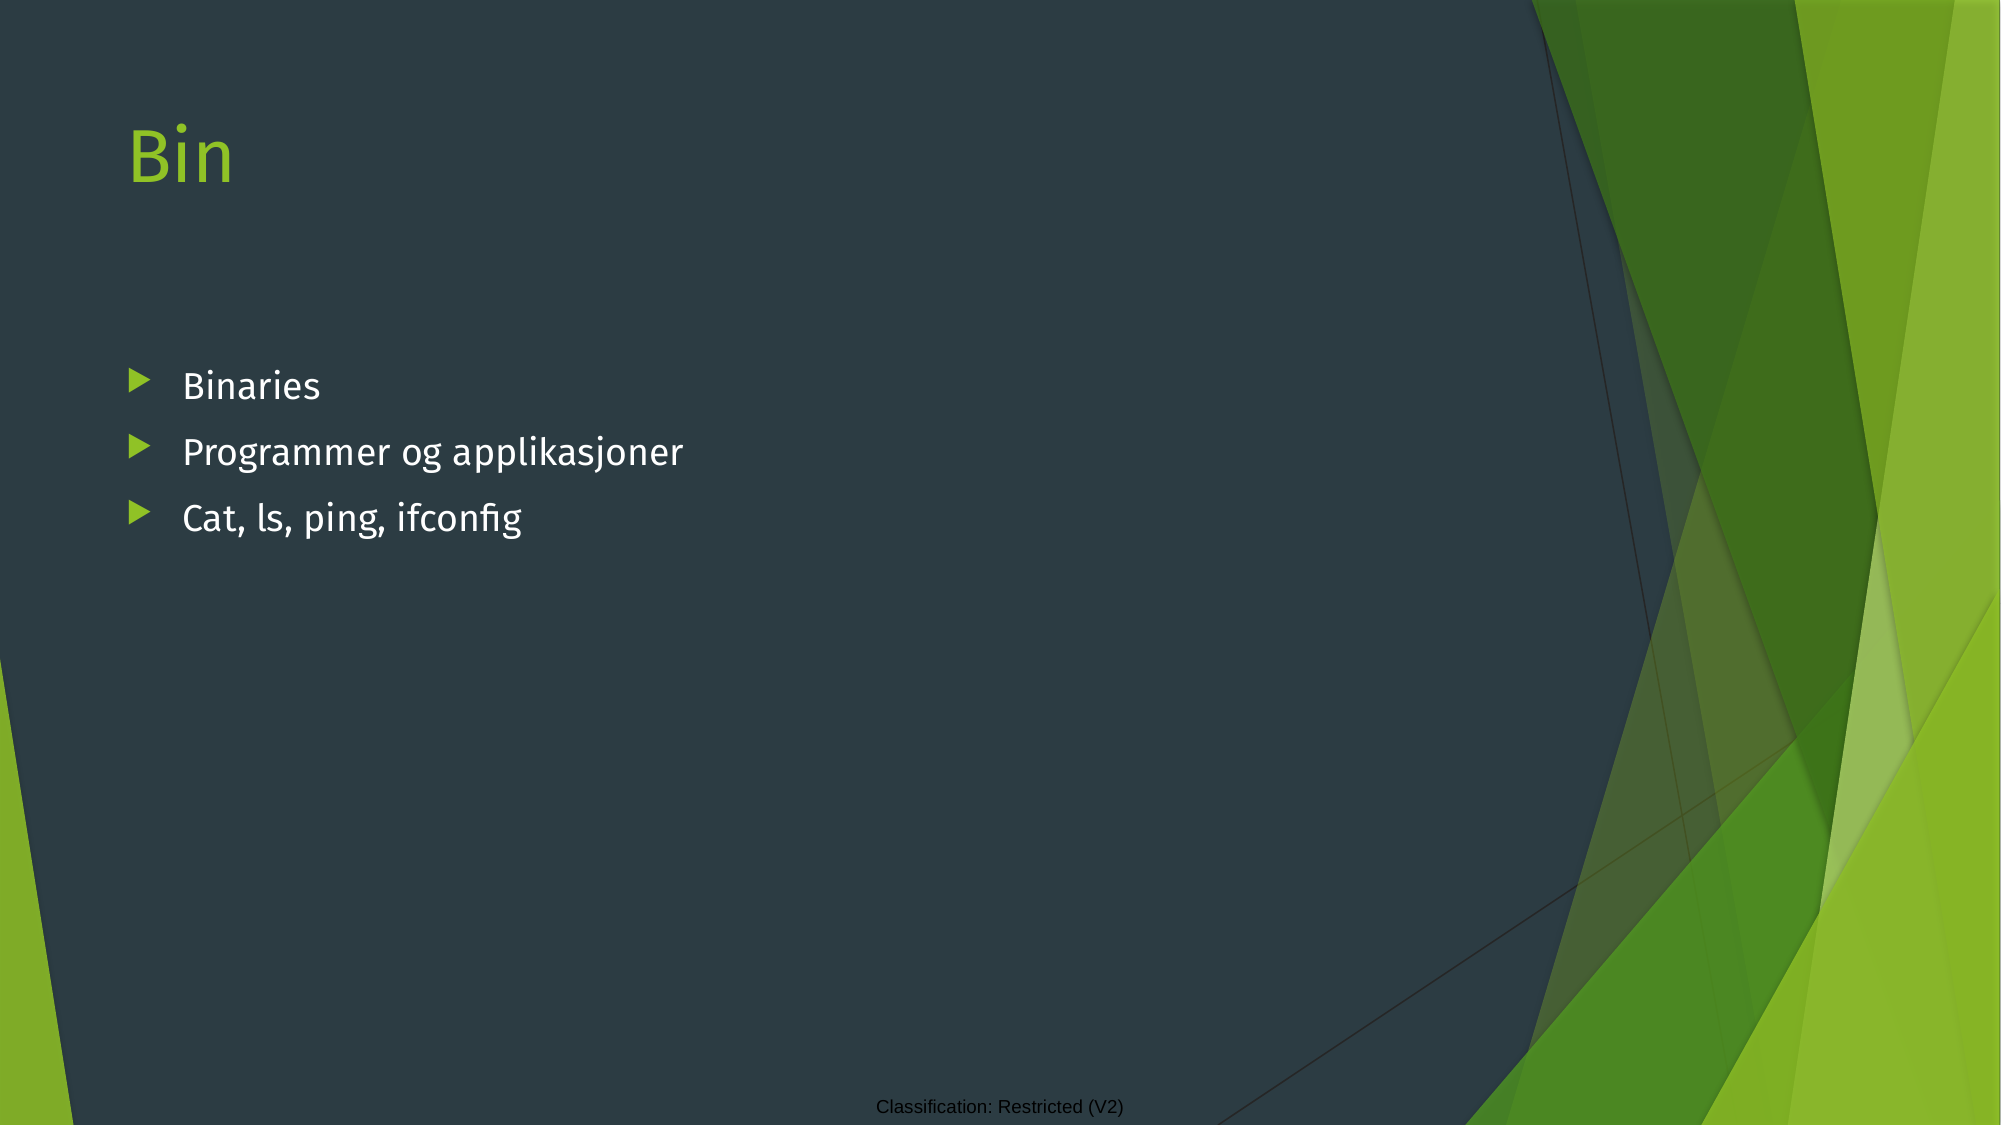

# Bin
Binaries
Programmer og applikasjoner
Cat, ls, ping, ifconfig